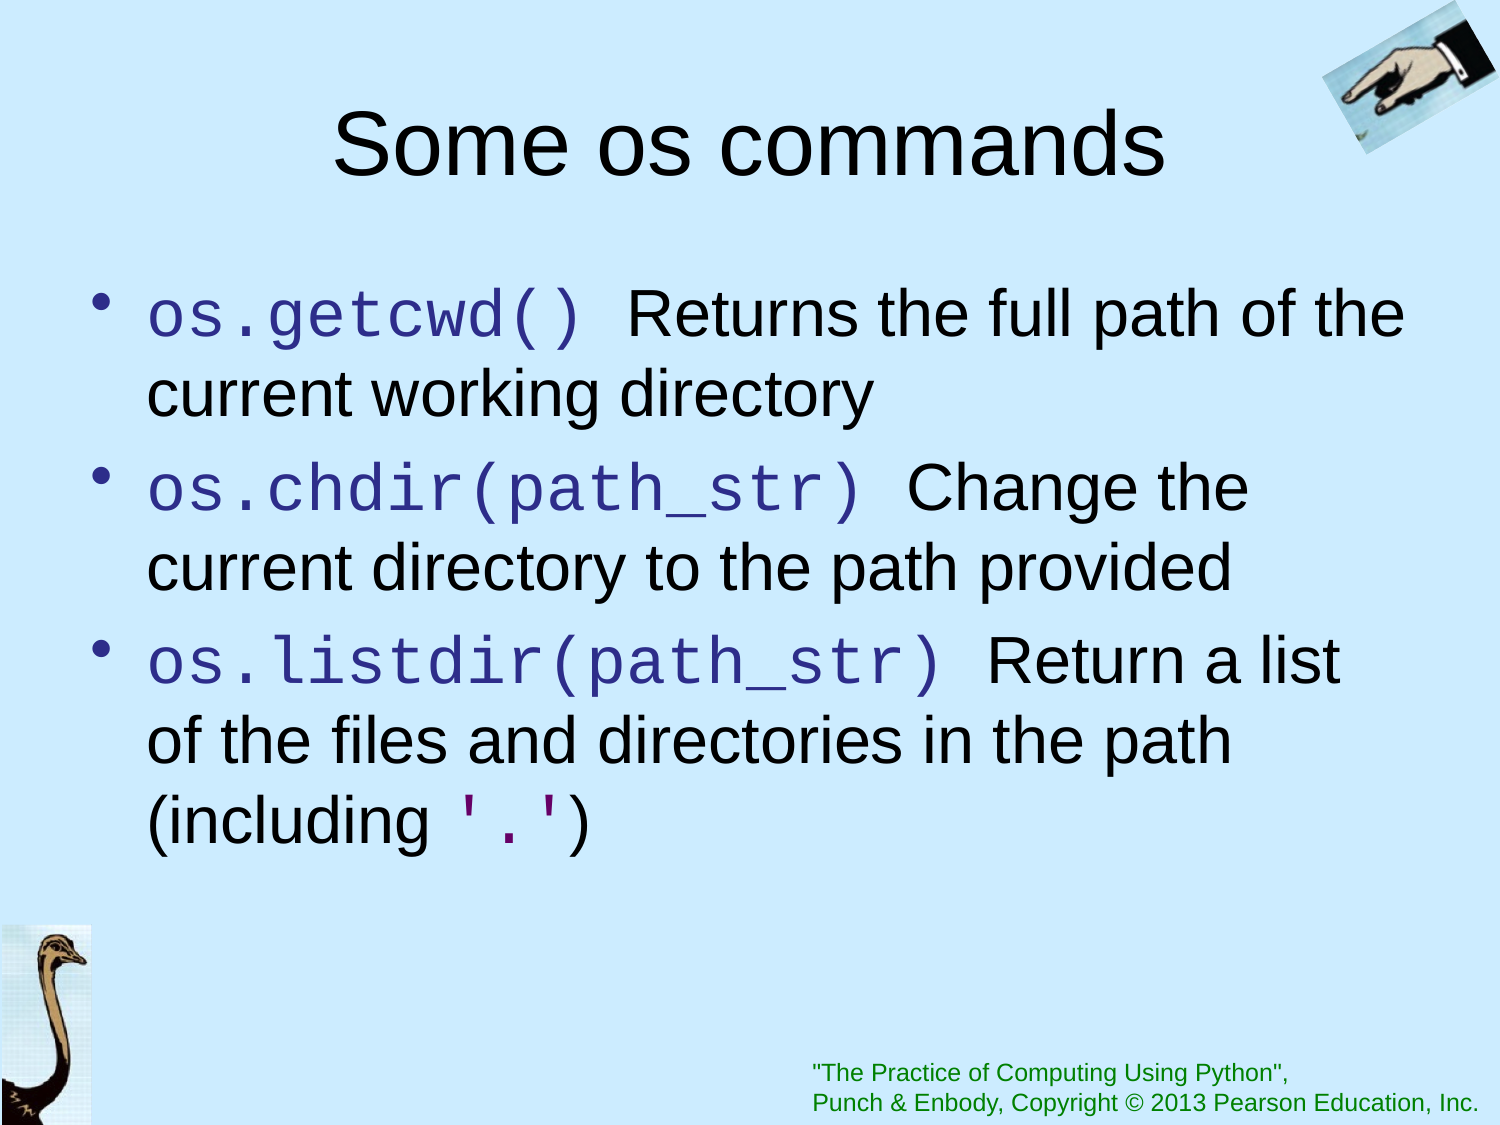

# Some os commands
os.getcwd() Returns the full path of the current working directory
os.chdir(path_str) Change the current directory to the path provided
os.listdir(path_str) Return a list of the files and directories in the path (including '.')